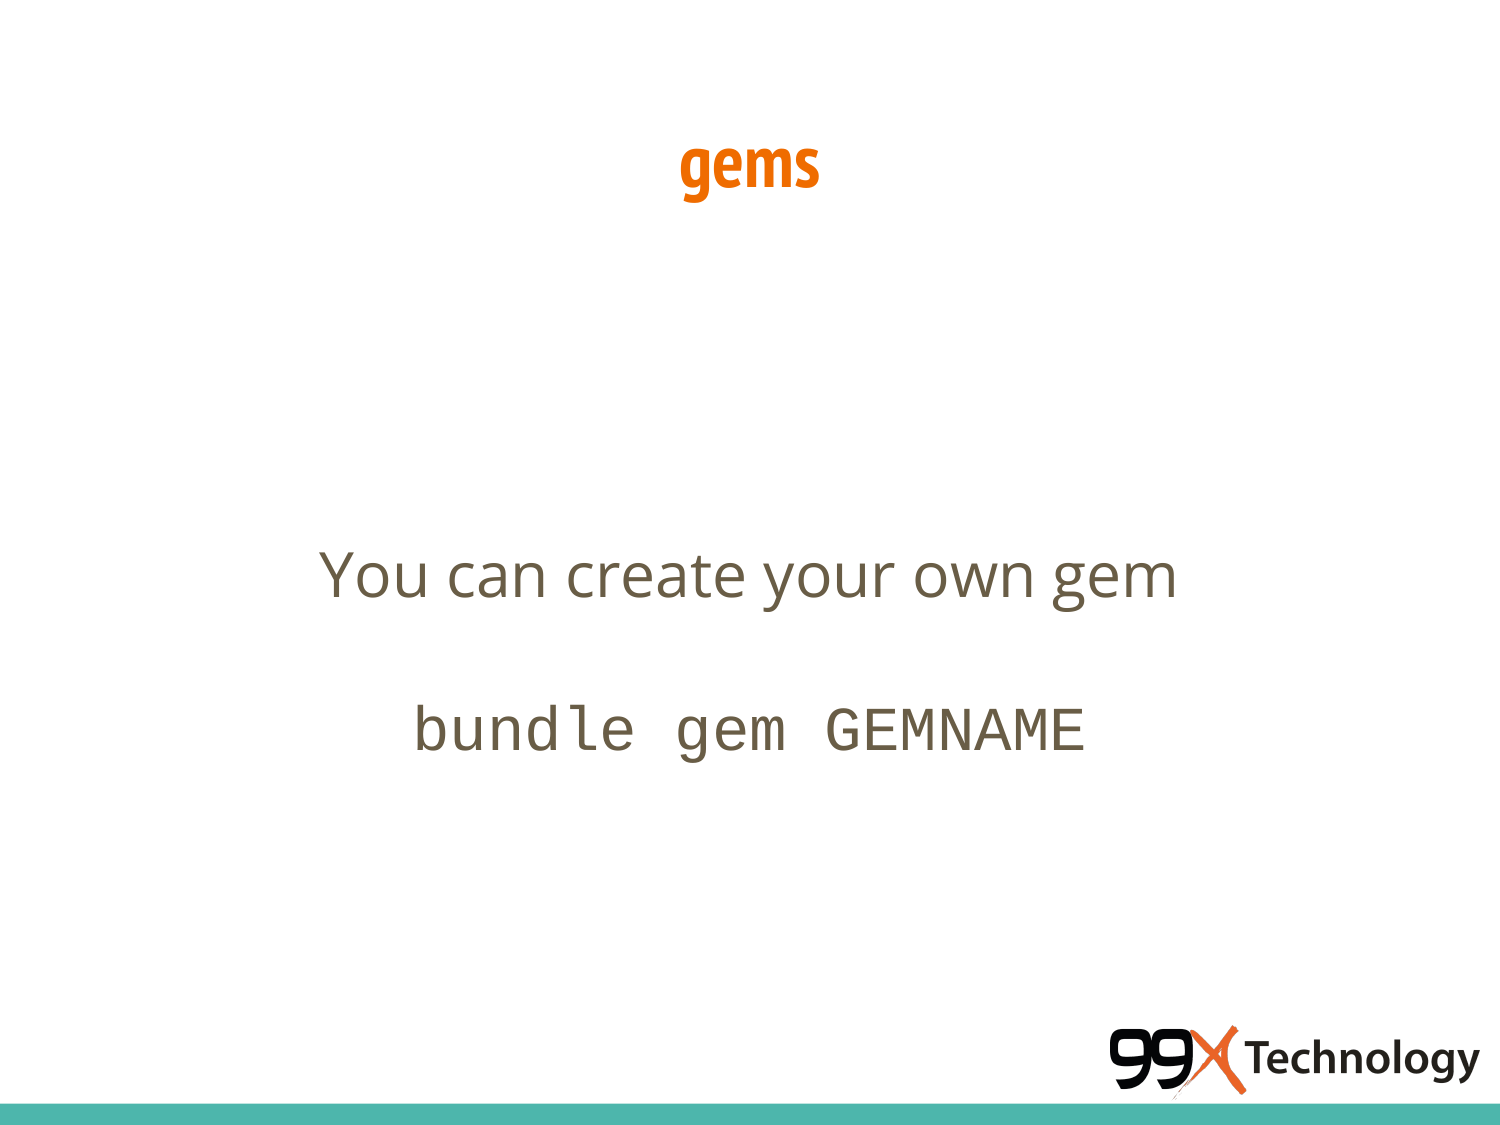

# gems
You can create your own gem
bundle gem GEMNAME